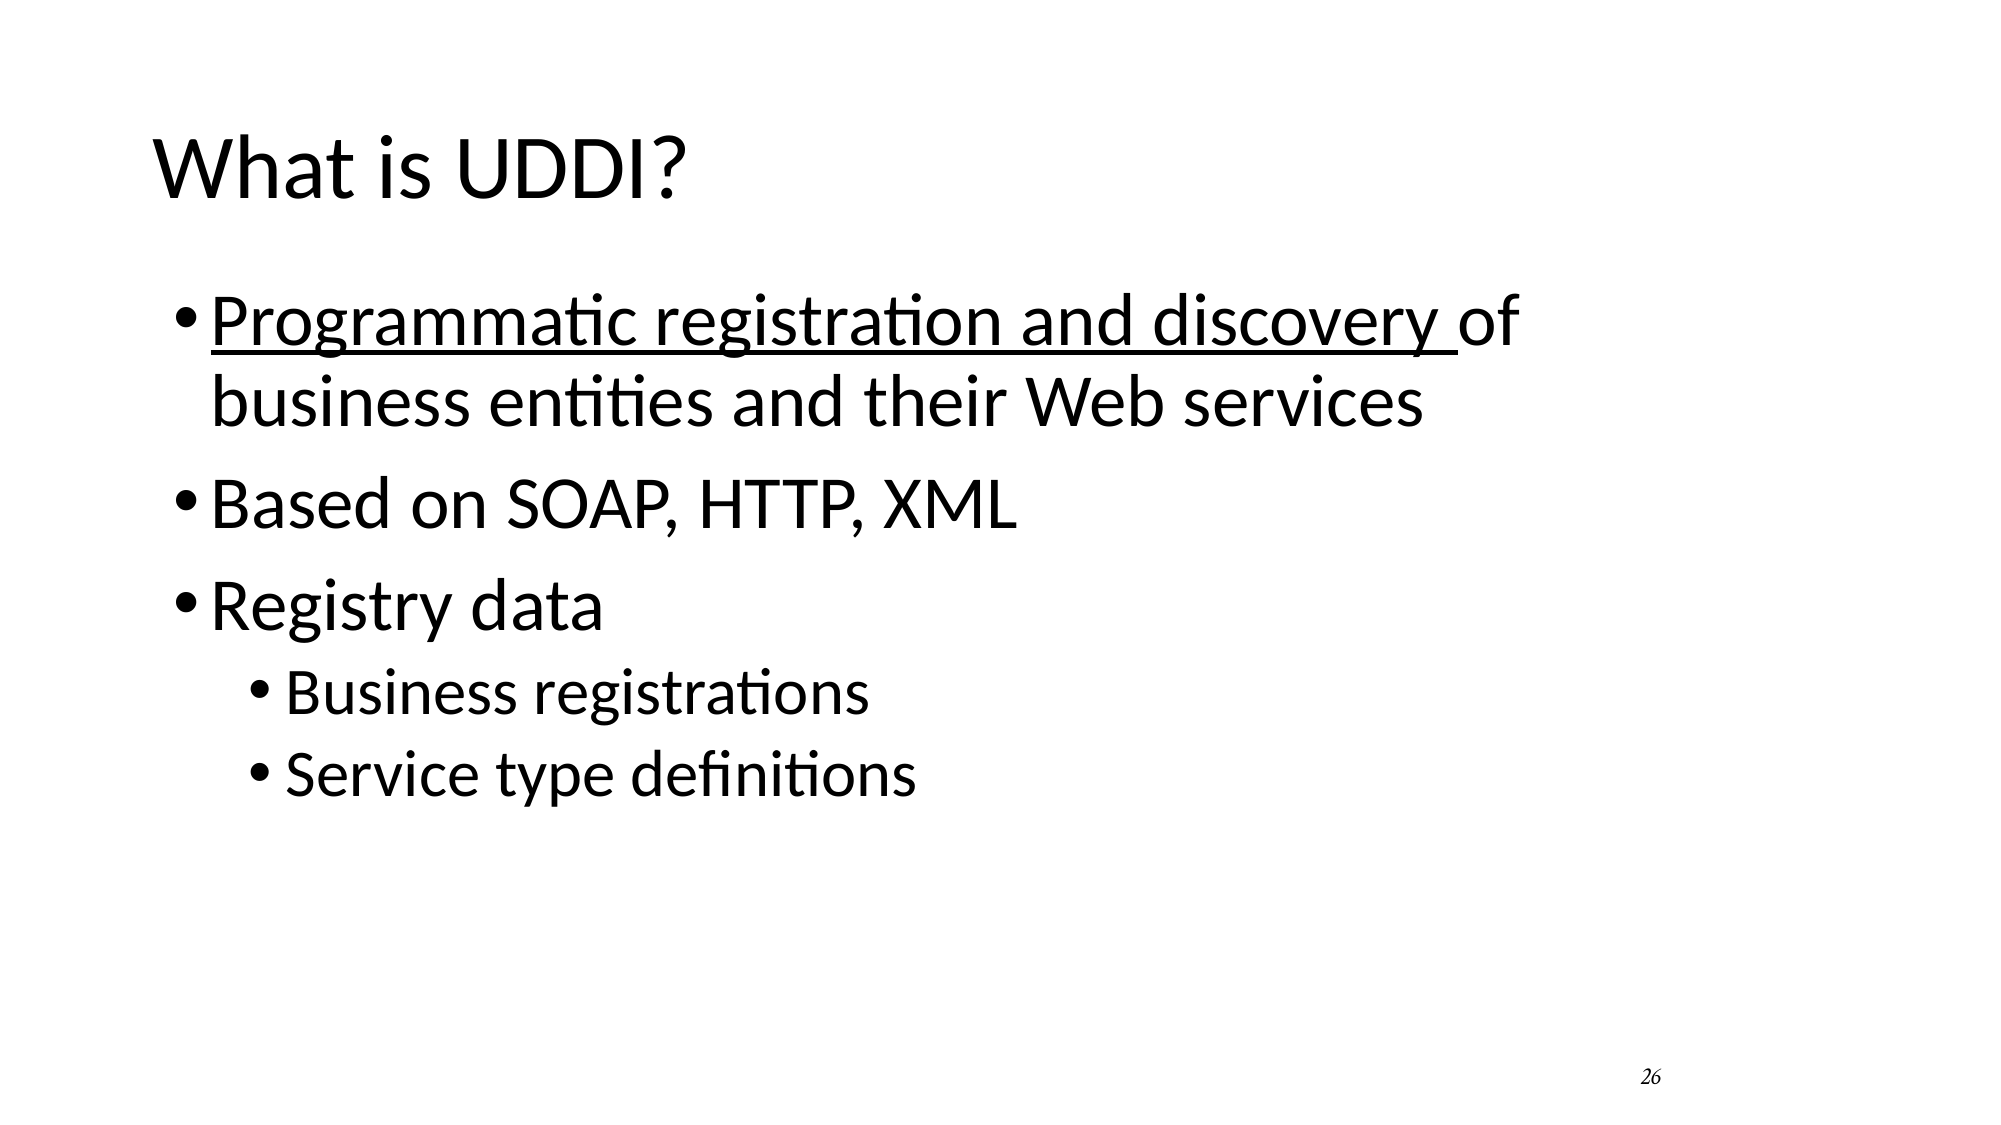

What is UDDI?
Programmatic registration and discovery of business entities and their Web services
Based on SOAP, HTTP, XML
Registry data
Business registrations
Service type definitions
26